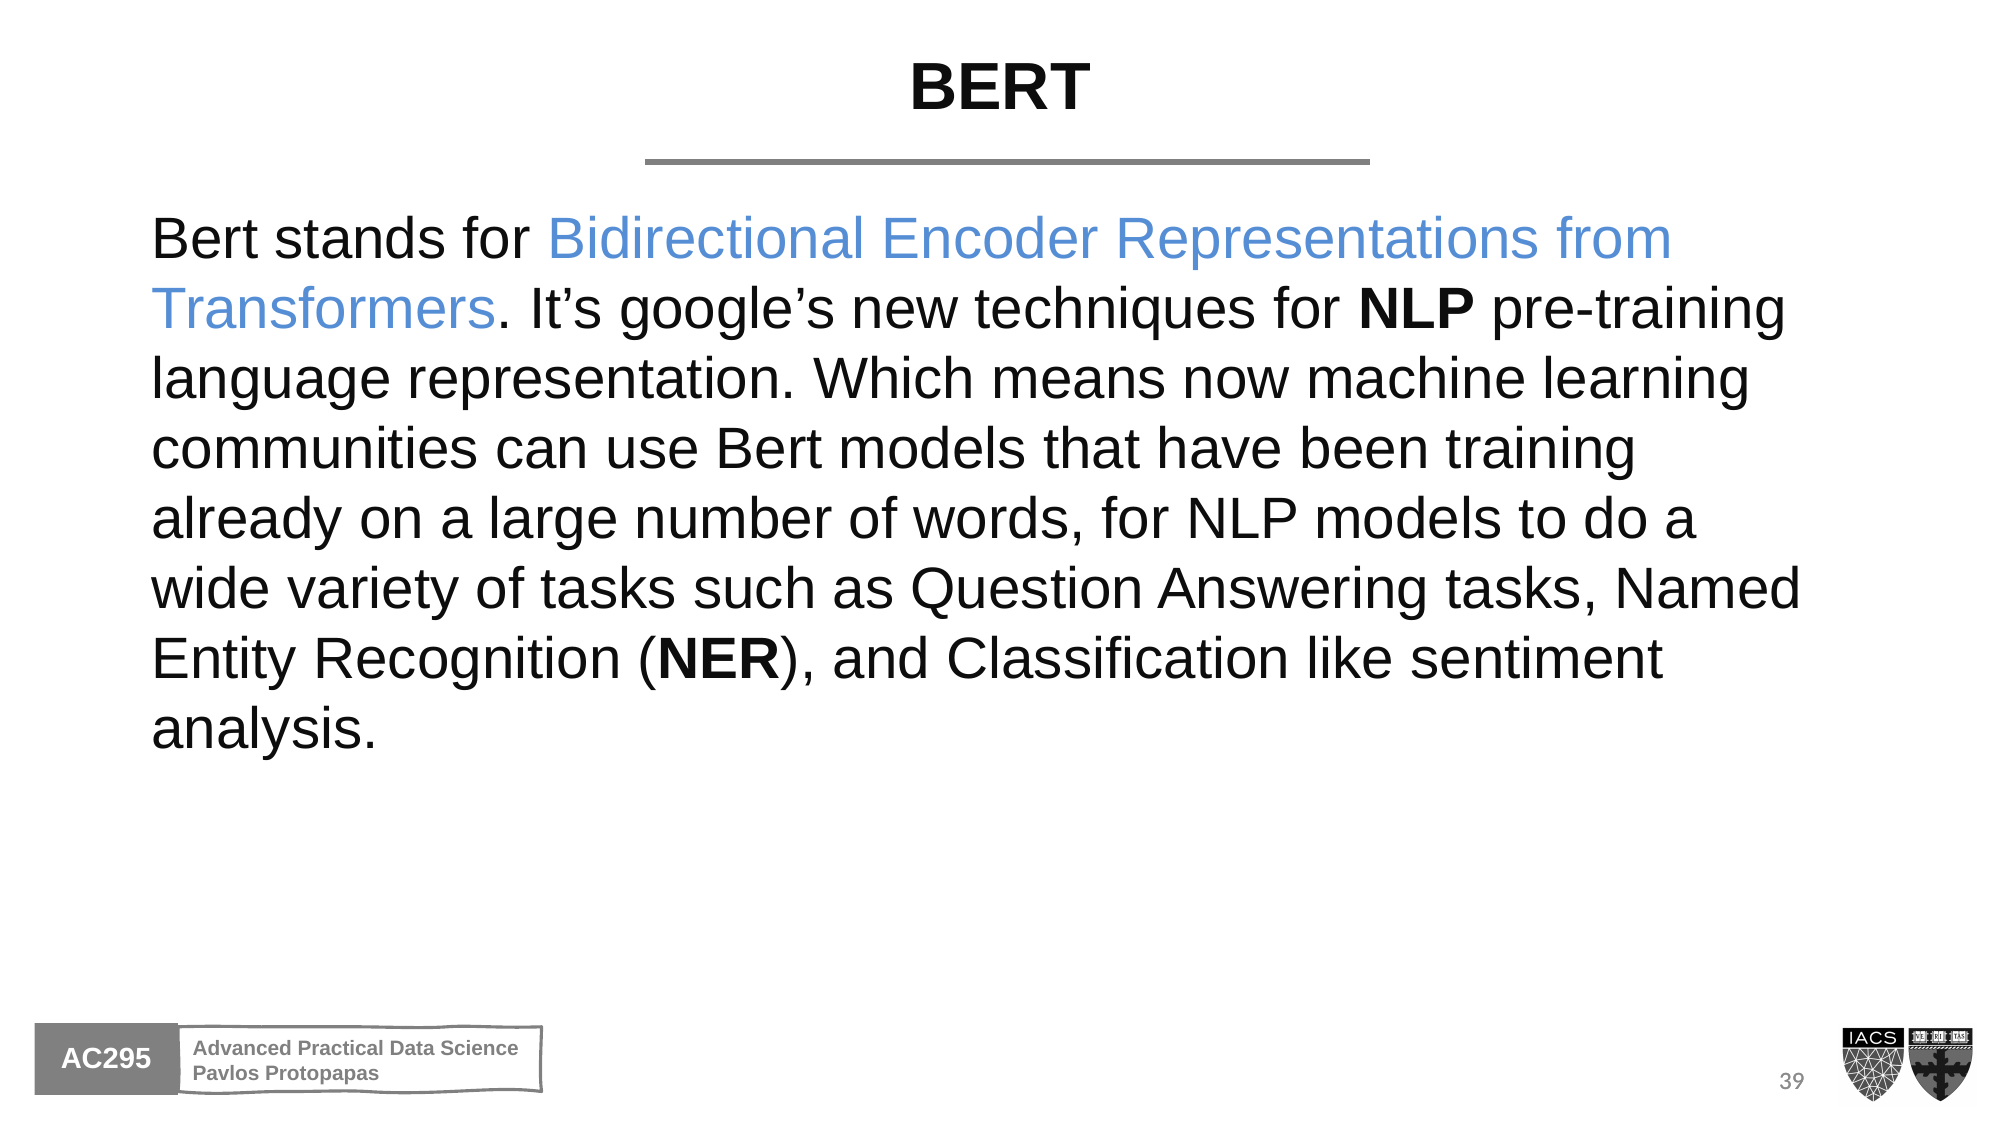

# BERT
Bert stands for Bidirectional Encoder Representations from Transformers. It’s google’s new techniques for NLP pre-training language representation. Which means now machine learning communities can use Bert models that have been training already on a large number of words, for NLP models to do a wide variety of tasks such as Question Answering tasks, Named Entity Recognition (NER), and Classification like sentiment analysis.
39